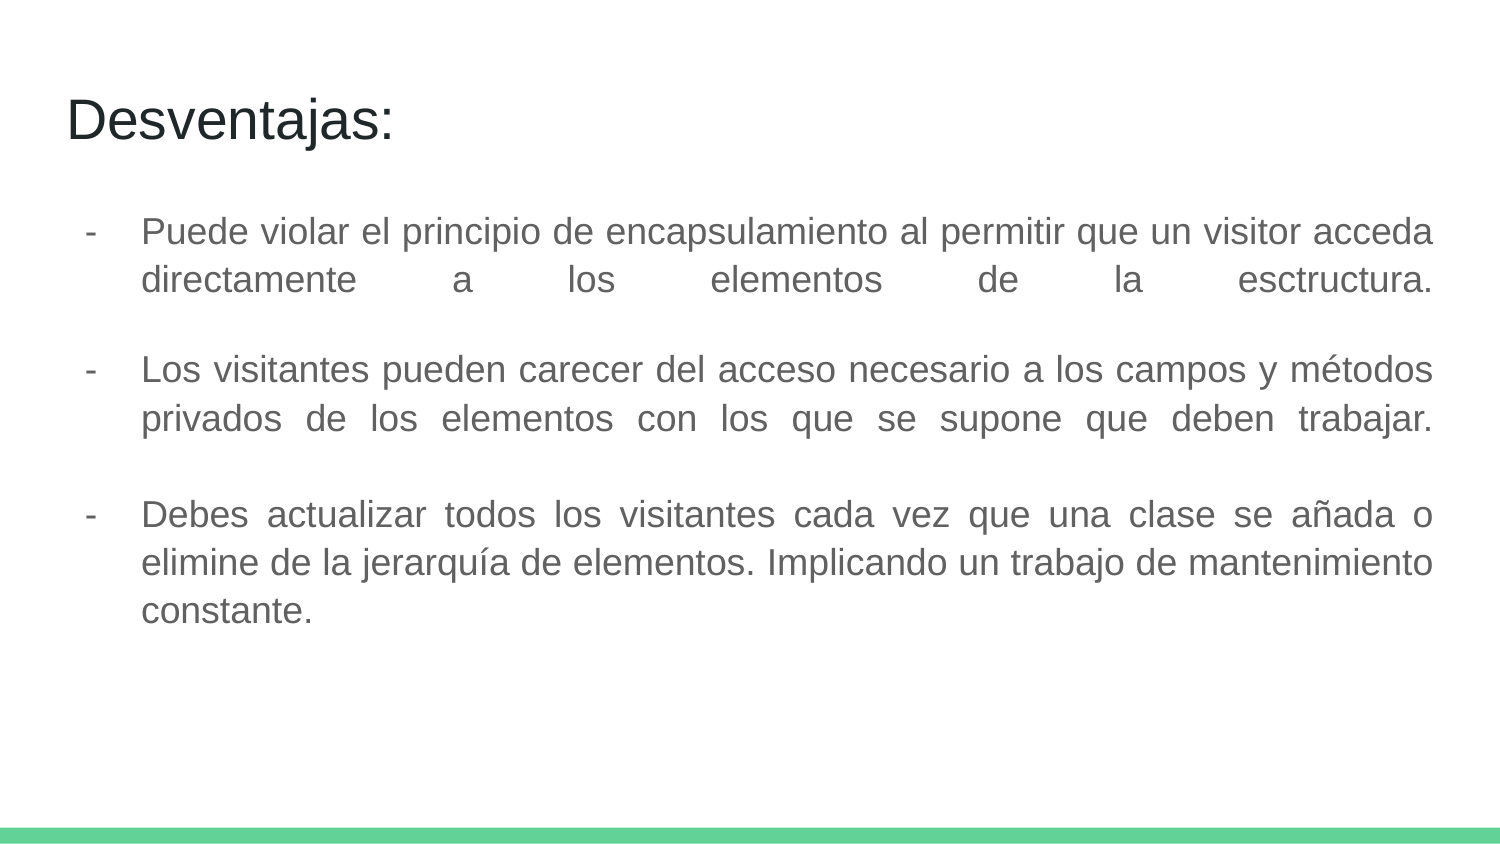

# Desventajas:
Puede violar el principio de encapsulamiento al permitir que un visitor acceda directamente a los elementos de la esctructura.
Los visitantes pueden carecer del acceso necesario a los campos y métodos privados de los elementos con los que se supone que deben trabajar.
Debes actualizar todos los visitantes cada vez que una clase se añada o elimine de la jerarquía de elementos. Implicando un trabajo de mantenimiento constante.